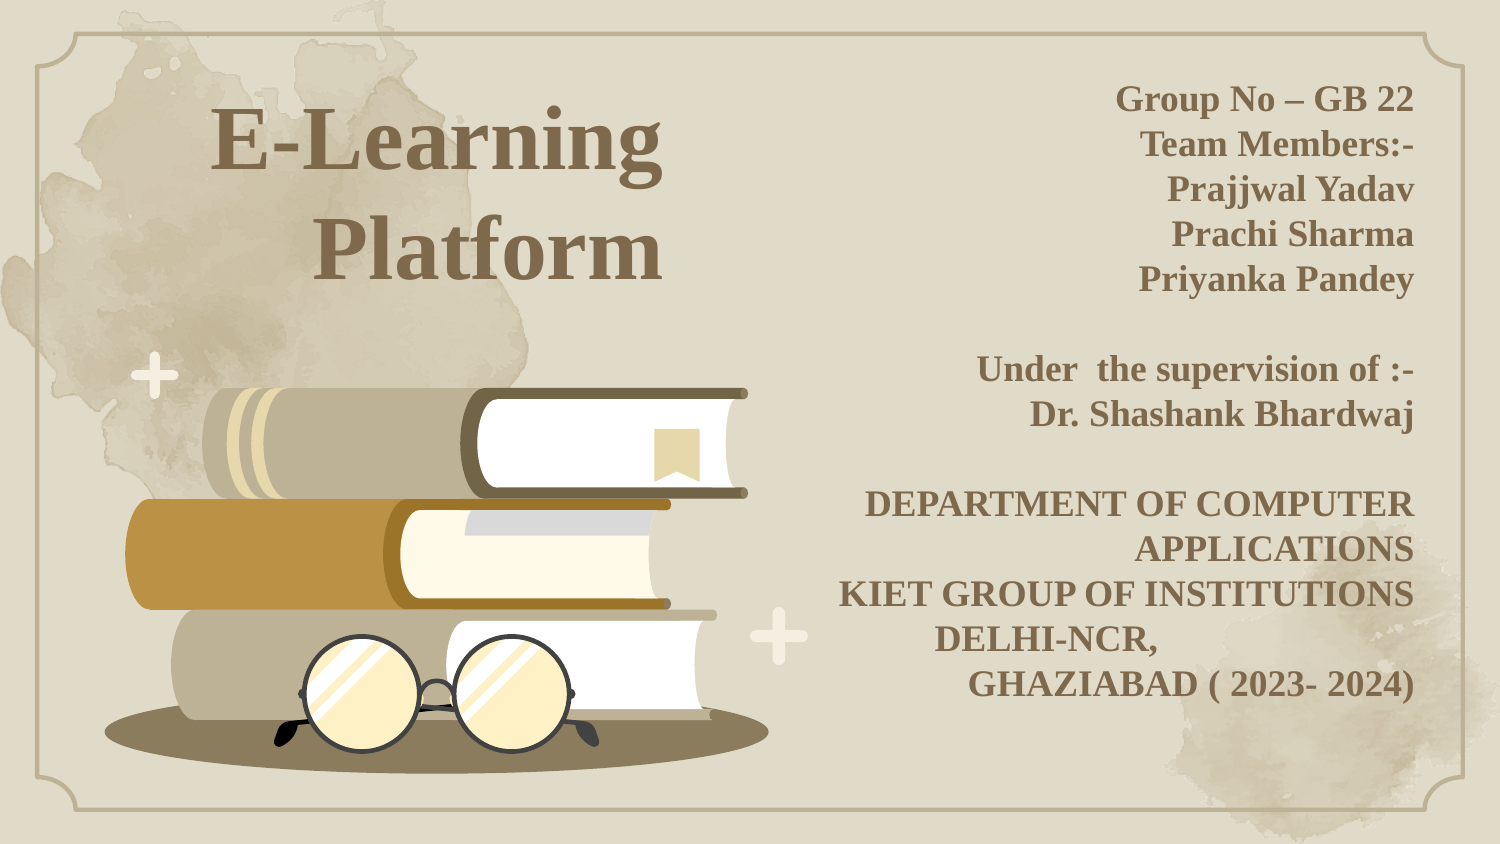

Group No – GB 22
Team Members:-
Prajjwal Yadav
Prachi Sharma
Priyanka Pandey

Under  the supervision of :-
Dr. Shashank Bhardwaj

Department Of Computer Applications
KIET GROUP OF INSTITUTIONS
DELHI-NCR,
GHAZIABAD ( 2023- 2024)

# E-Learning Platform